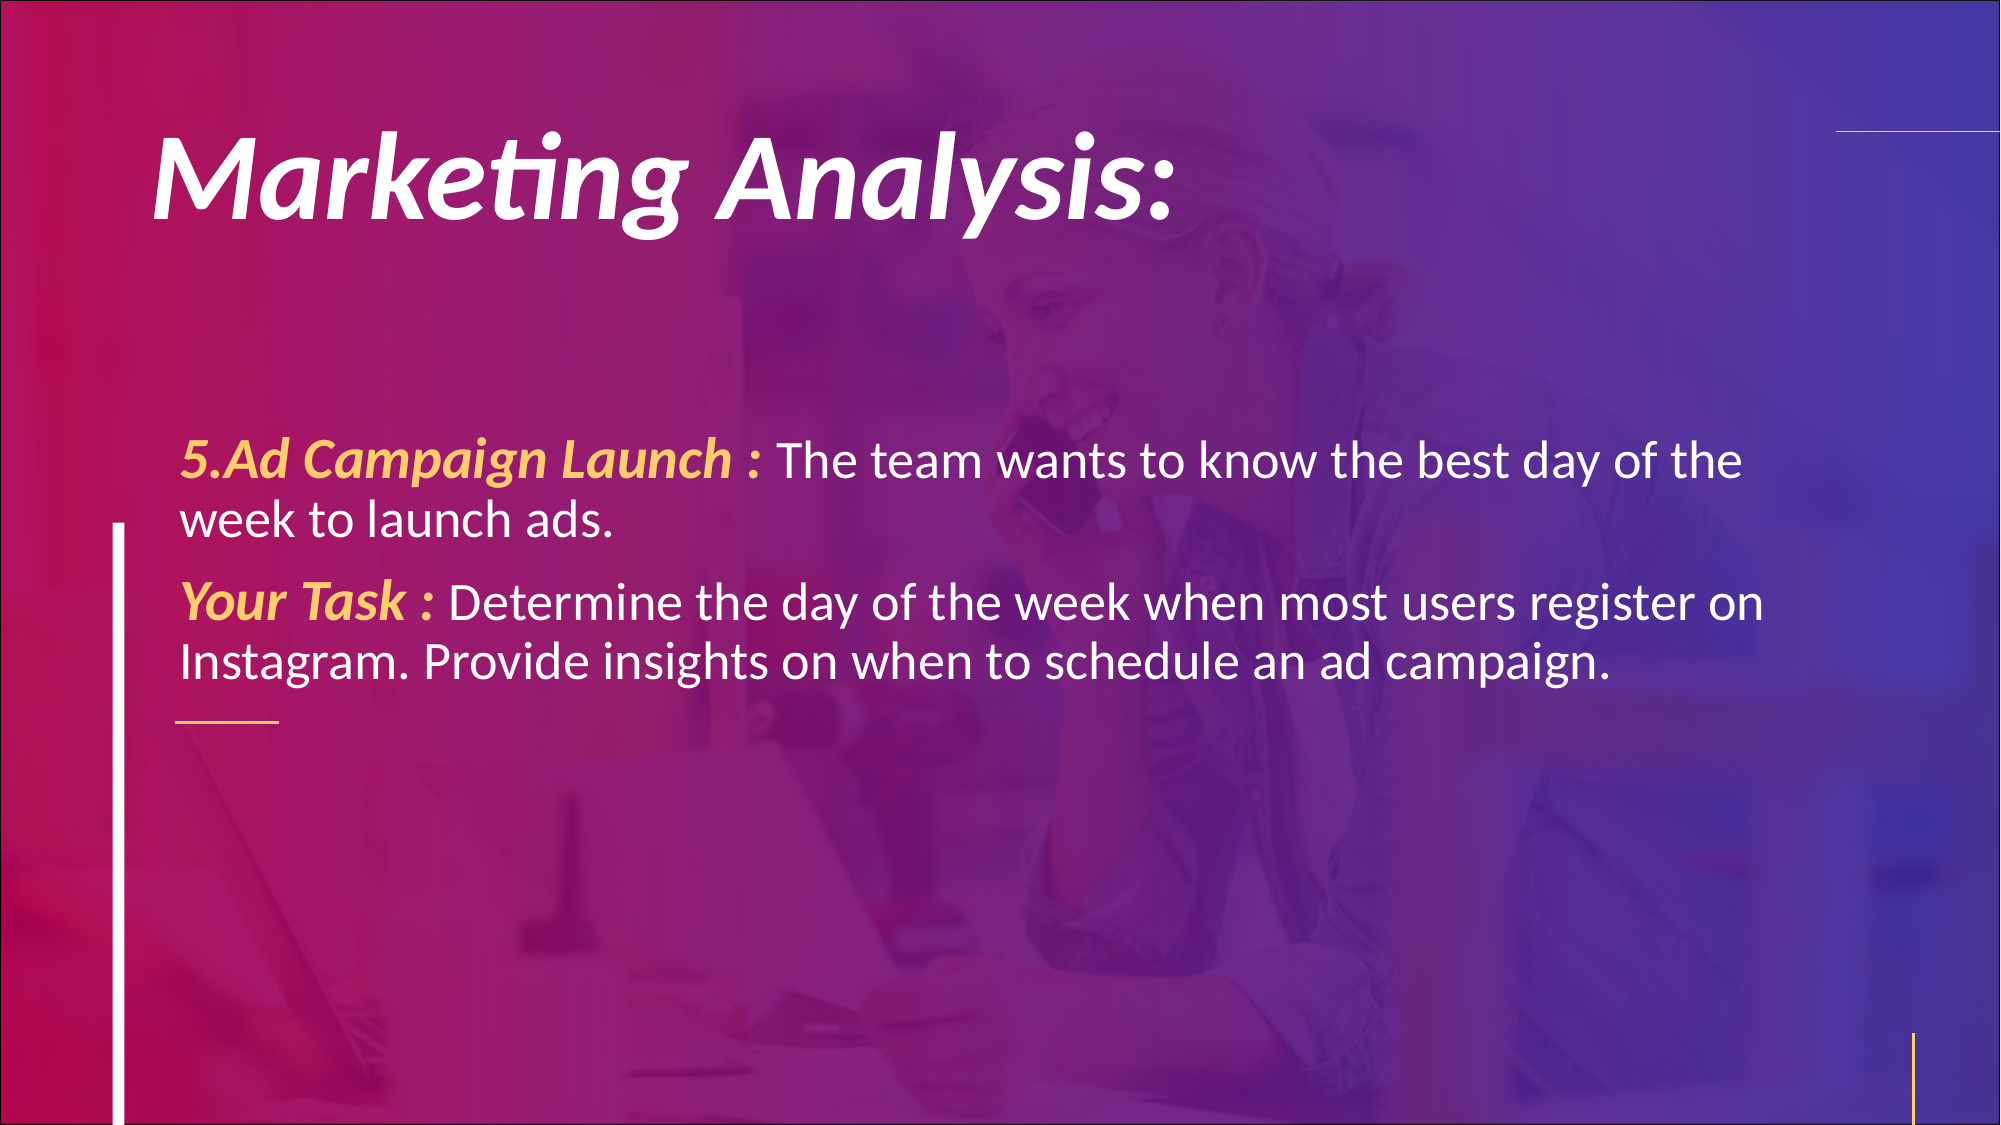

# Marketing Analysis:
5.Ad Campaign Launch : The team wants to know the best day of the week to launch ads.
Your Task : Determine the day of the week when most users register on Instagram. Provide insights on when to schedule an ad campaign.